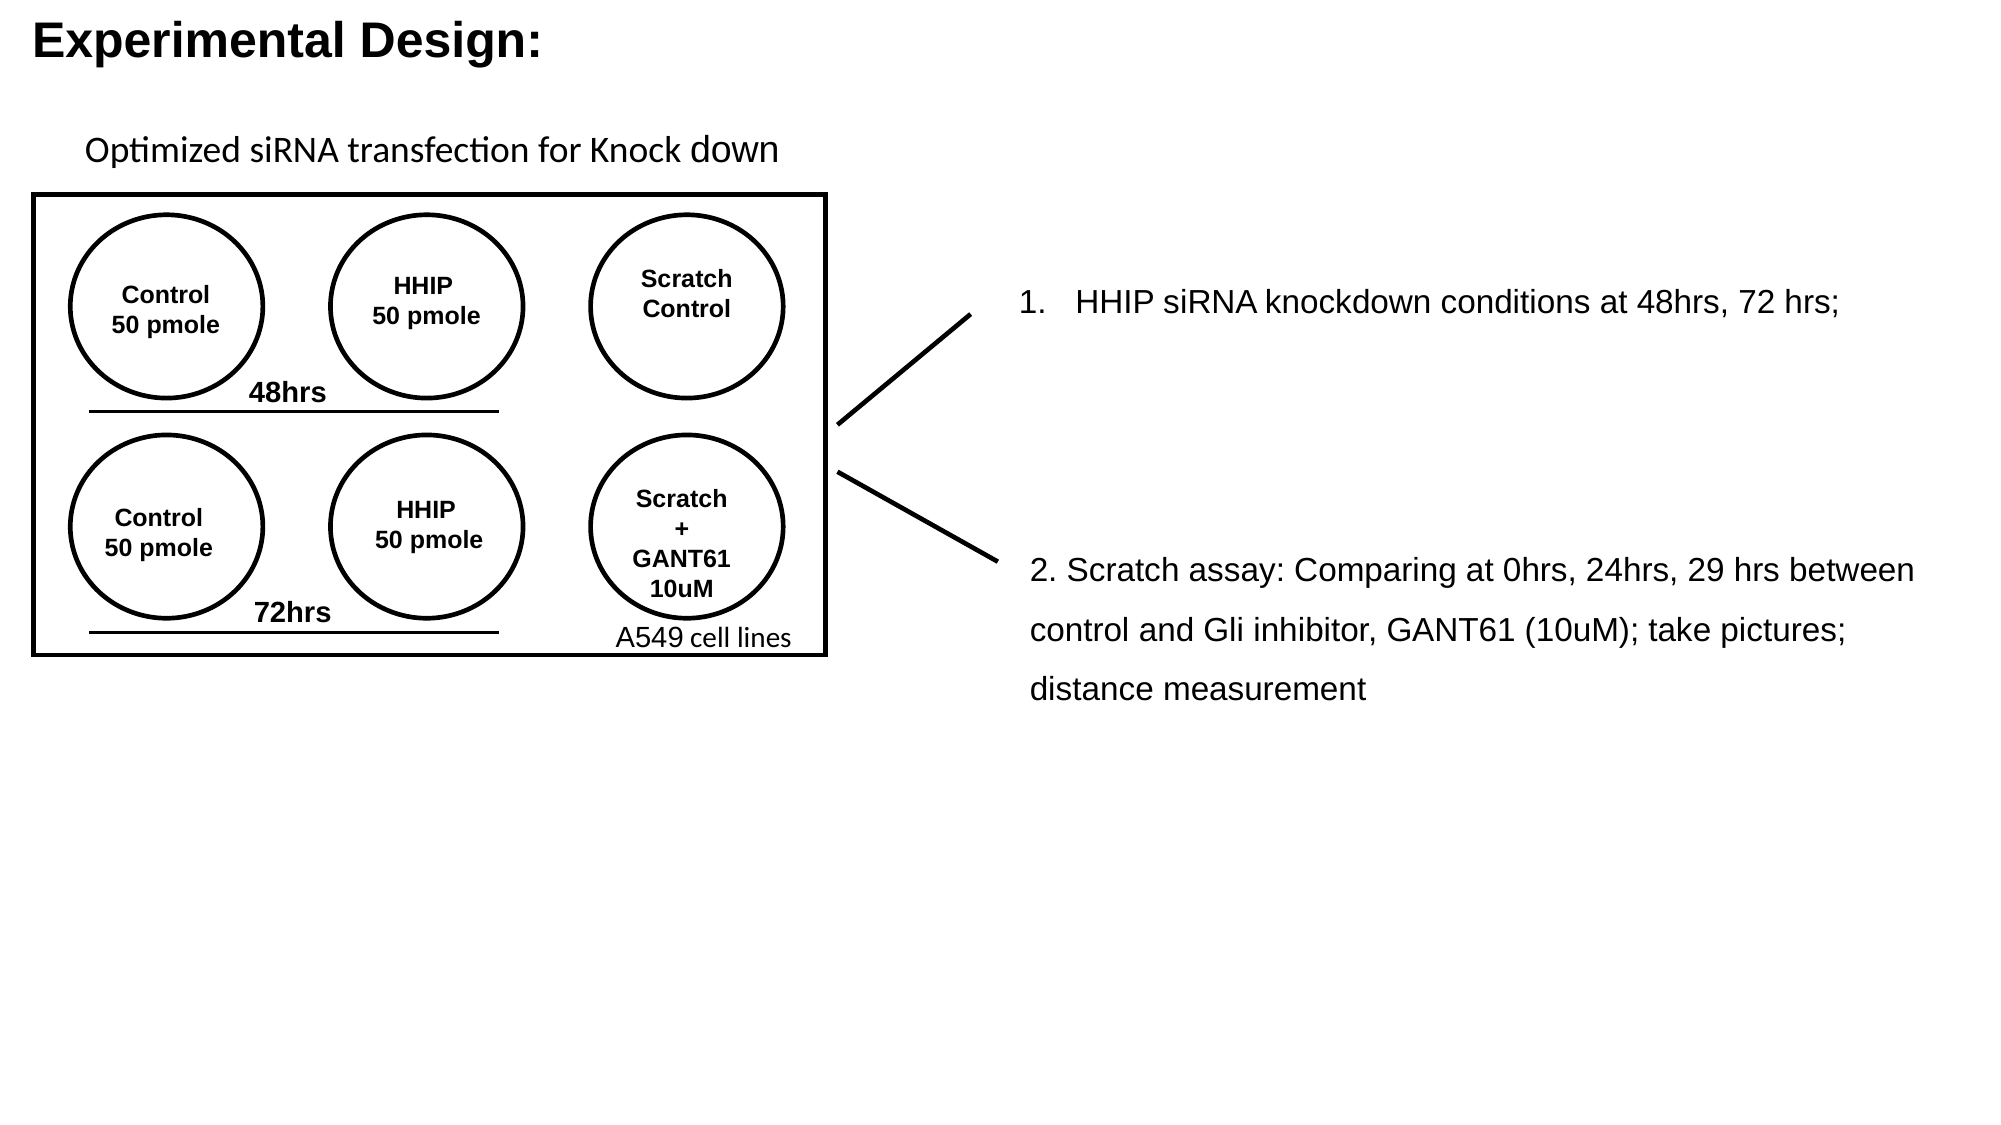

Experimental Design:
Optimized siRNA transfection for Knock down

HHIP siRNA knockdown conditions at 48hrs, 72 hrs;

Scratch
Control
HHIP
50 pmole
Control
50 pmole
48hrs

Scratch
+
GANT61
10uM
HHIP
50 pmole
Control
50 pmole
2. Scratch assay: Comparing at 0hrs, 24hrs, 29 hrs between
control and Gli inhibitor, GANT61 (10uM); take pictures;
distance measurement
72hrs
A549 cell lines